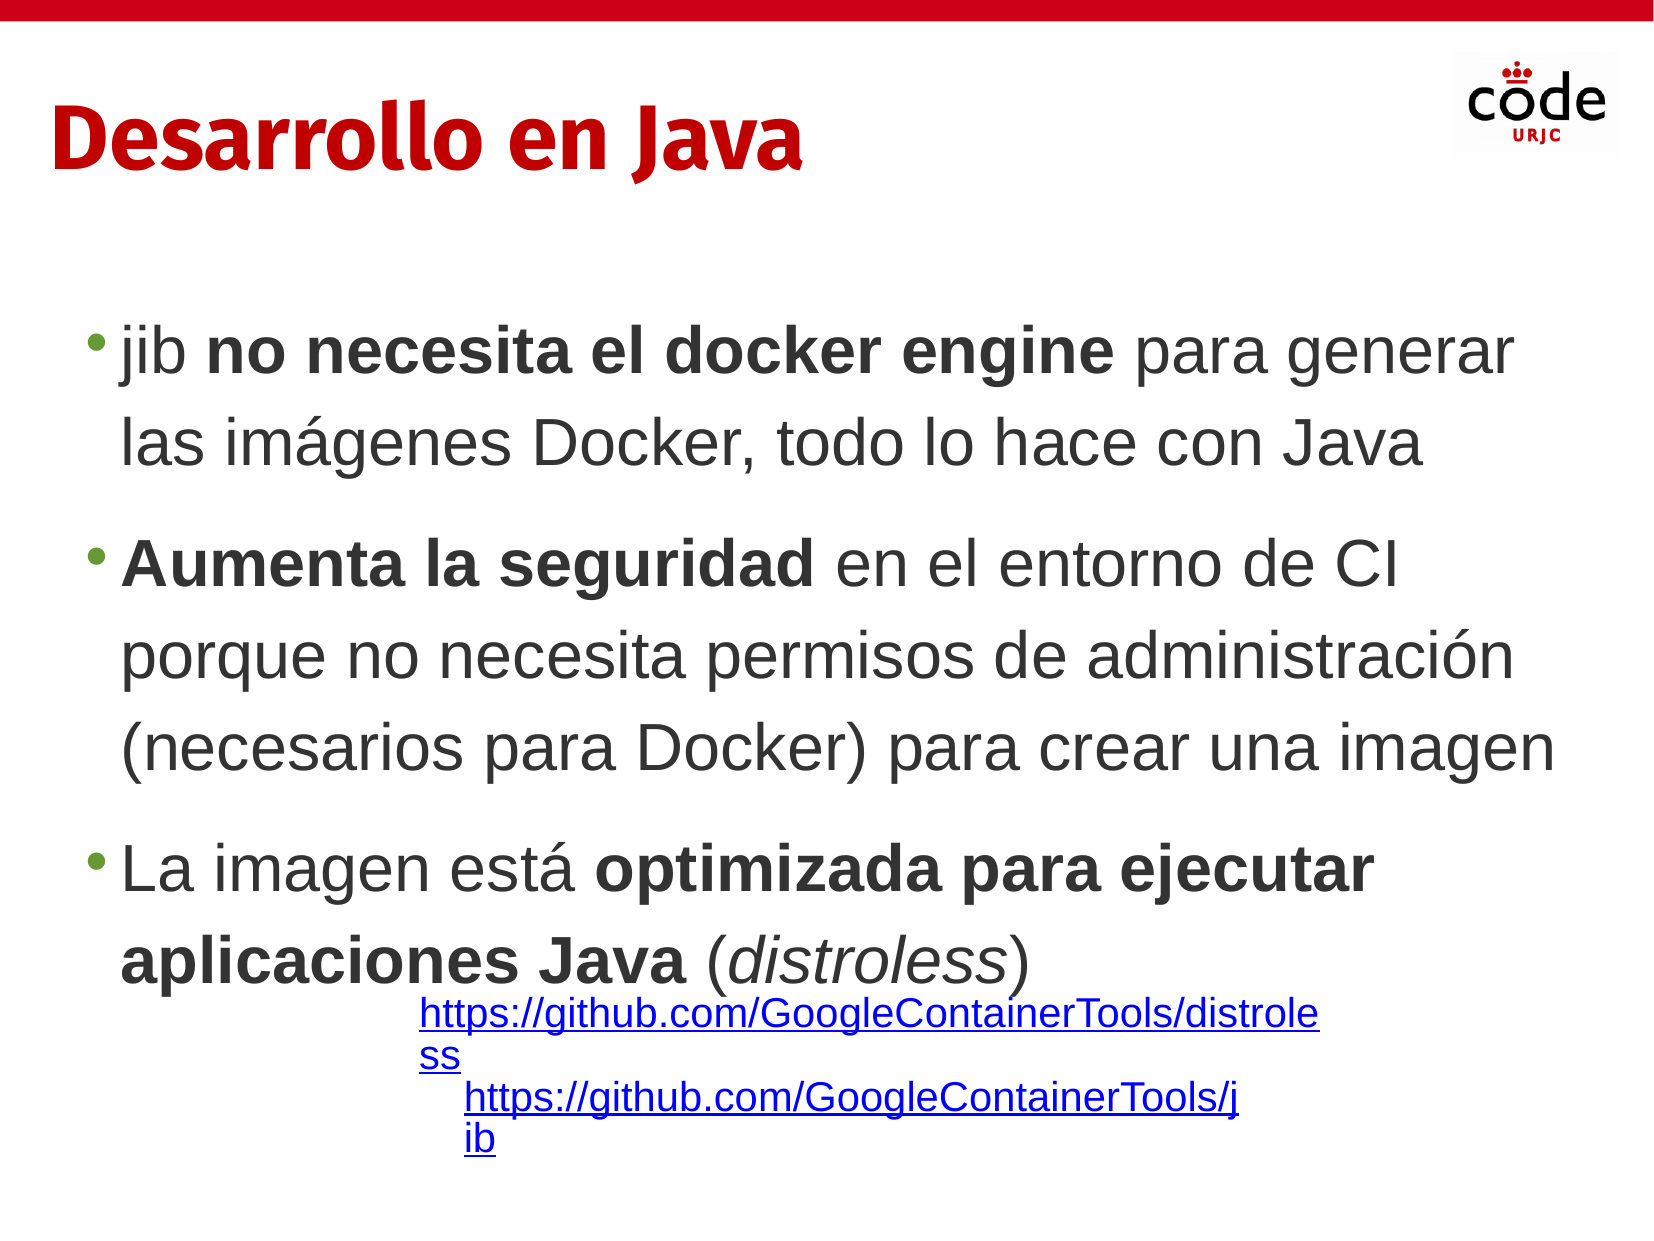

Desarrollo en Java
jib no necesita el docker engine para generar las imágenes Docker, todo lo hace con Java
Aumenta la seguridad en el entorno de CI porque no necesita permisos de administración (necesarios para Docker) para crear una imagen
La imagen está optimizada para ejecutar aplicaciones Java (distroless)
https://github.com/GoogleContainerTools/distroless
https://github.com/GoogleContainerTools/jib